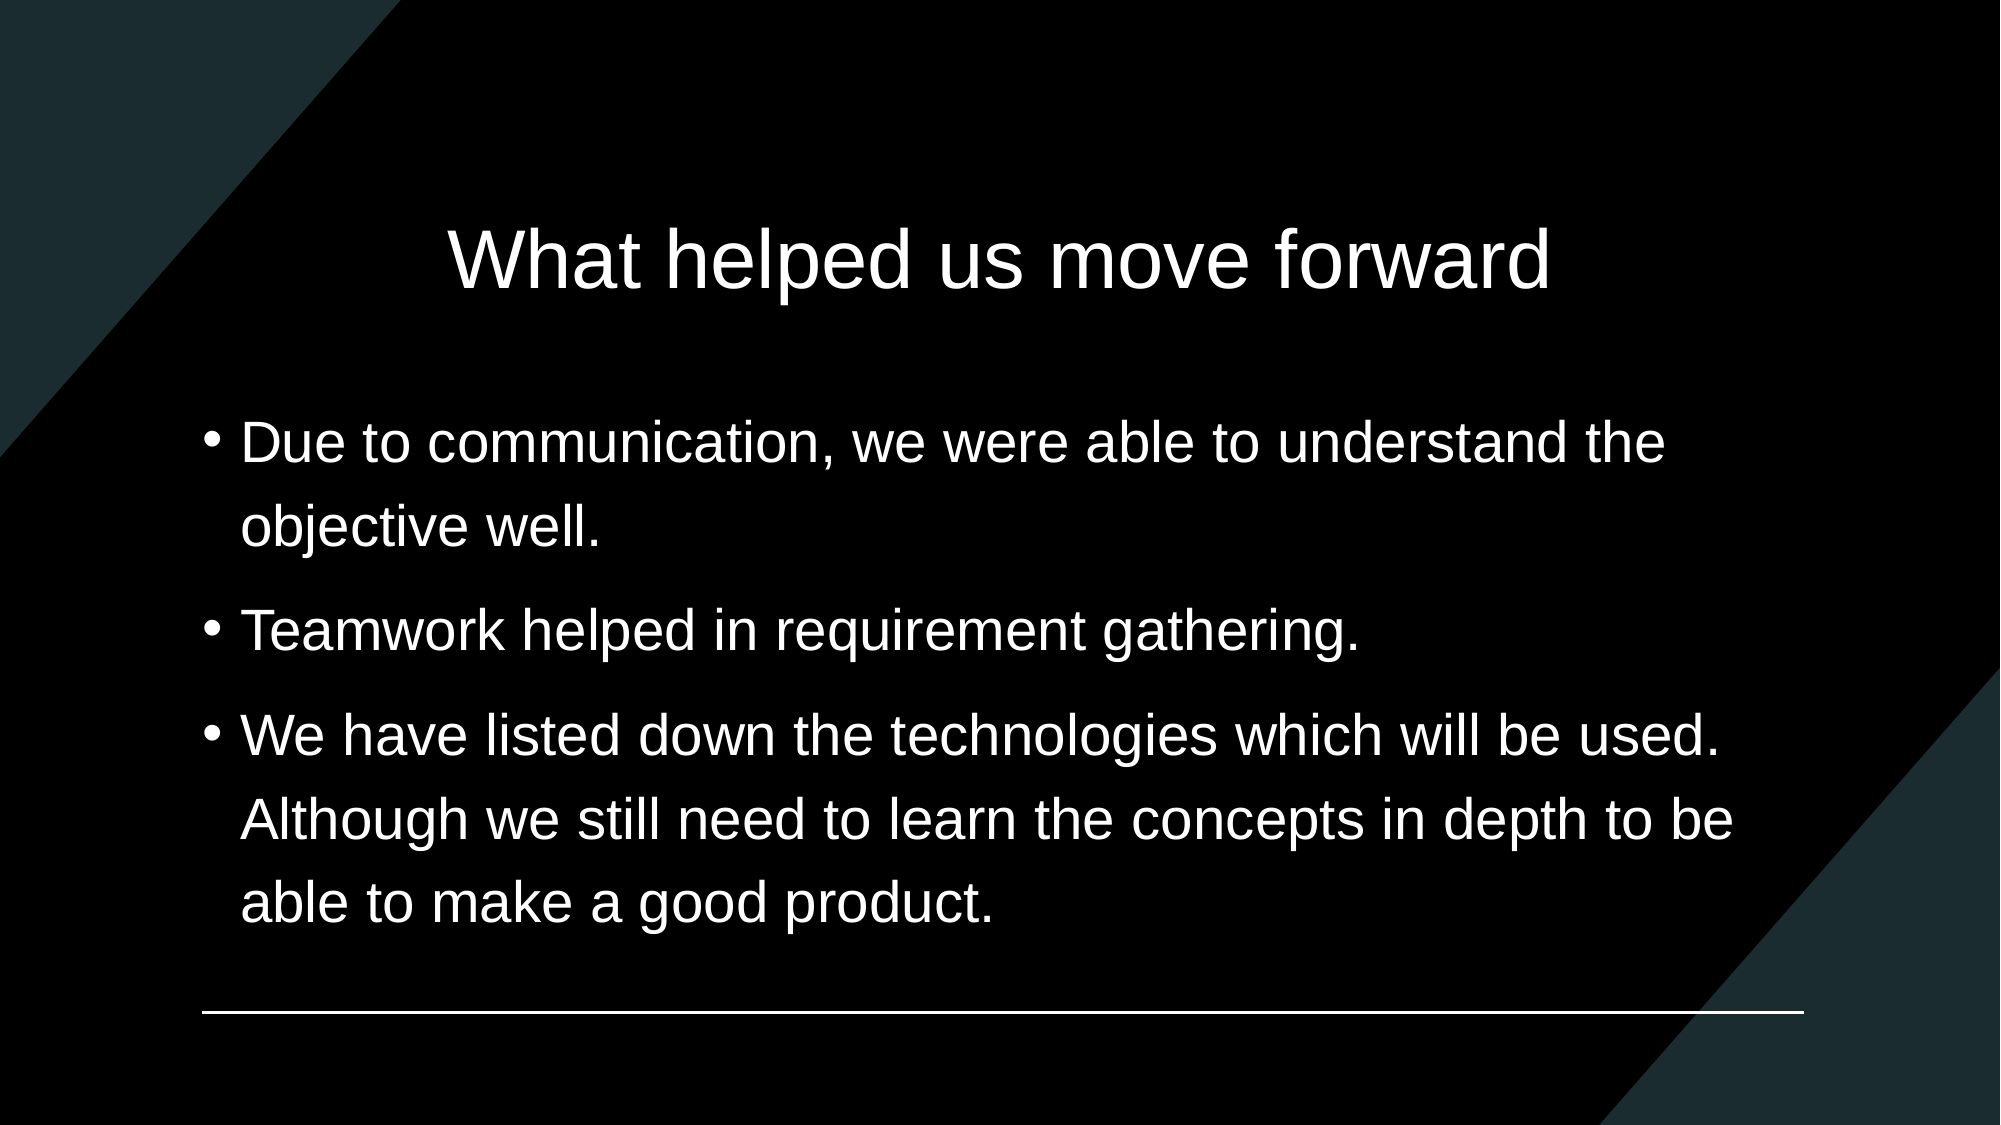

# What helped us move forward
Due to communication, we were able to understand the objective well.
Teamwork helped in requirement gathering.
We have listed down the technologies which will be used. Although we still need to learn the concepts in depth to be able to make a good product.